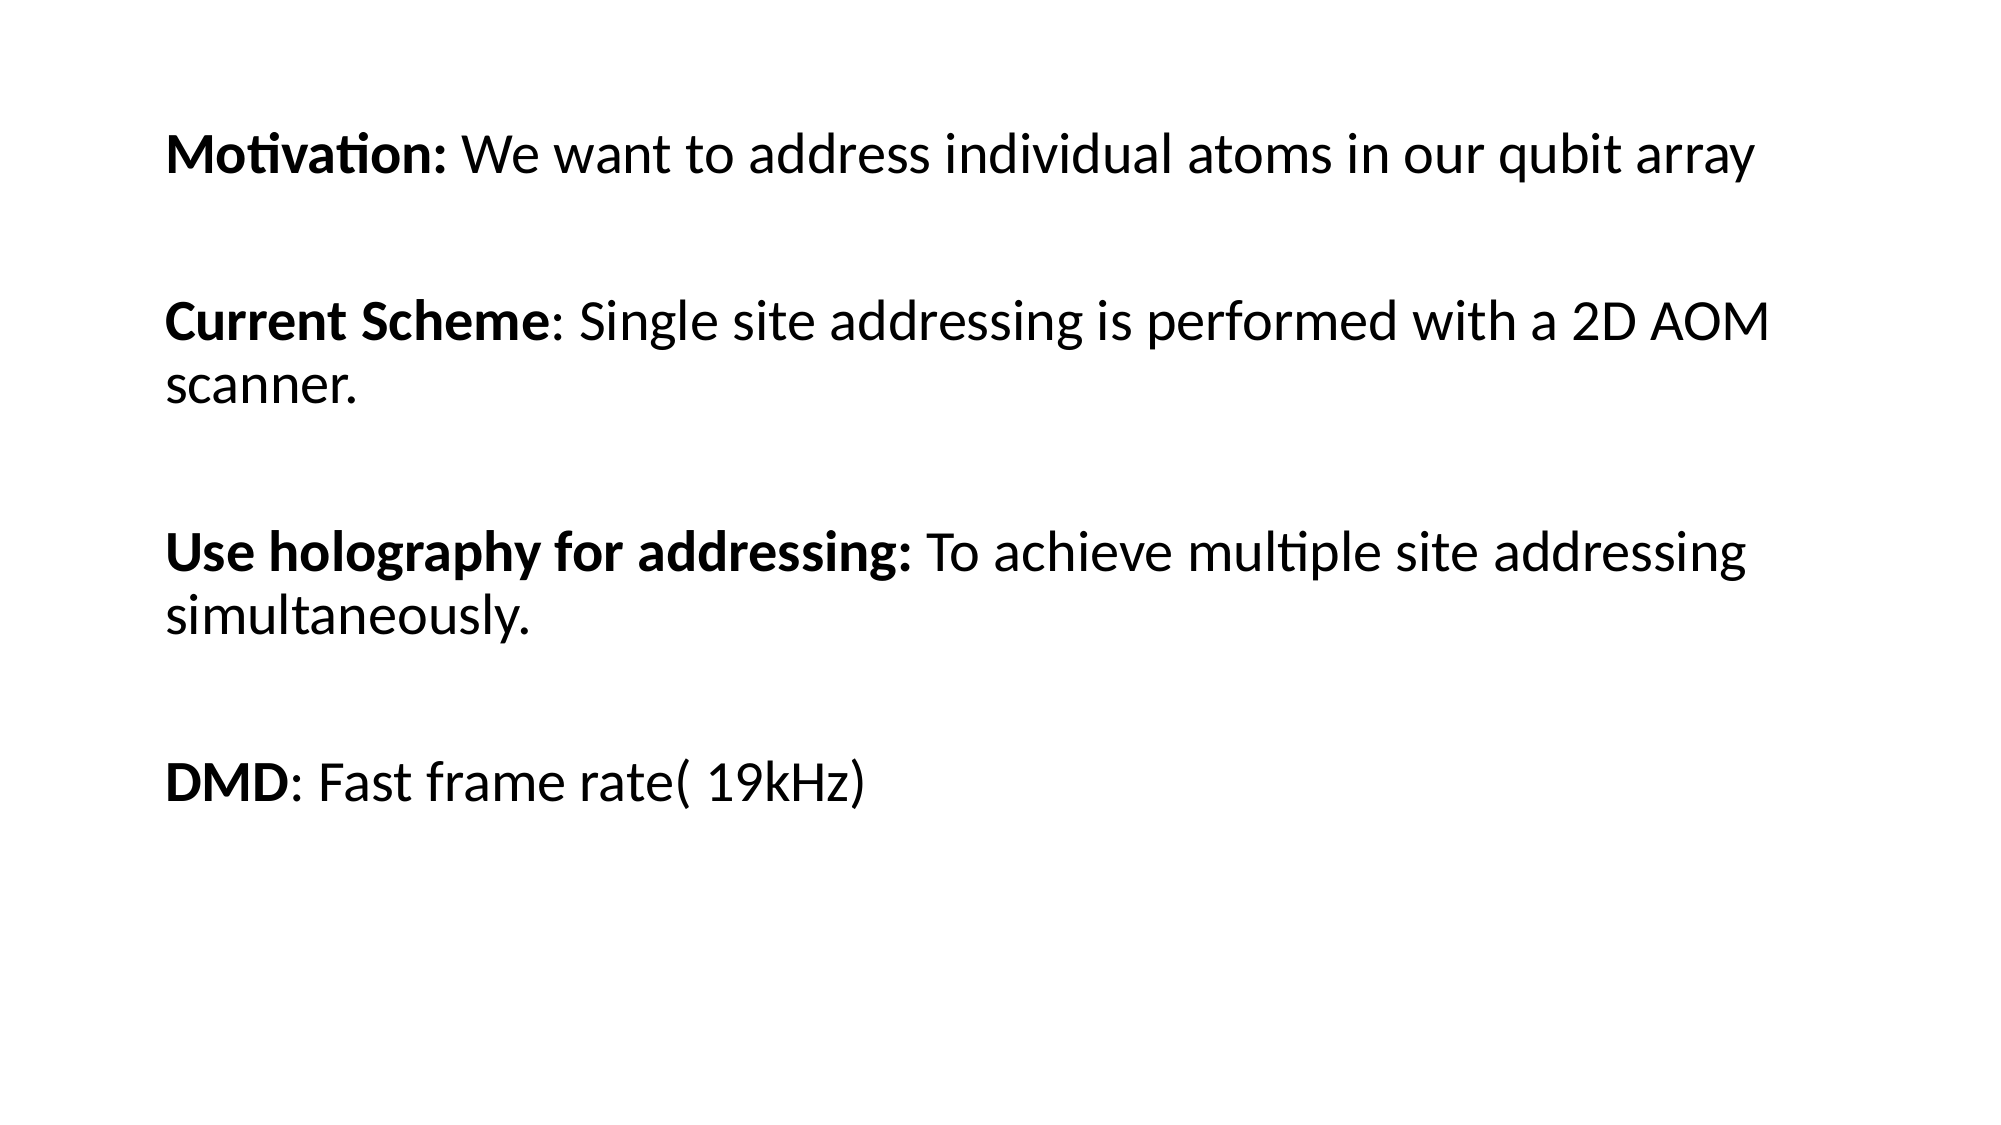

Motivation: We want to address individual atoms in our qubit array

Current Scheme: Single site addressing is performed with a 2D AOM scanner.

Use holography for addressing: To achieve multiple site addressing simultaneously.

DMD: Fast frame rate( 19kHz)